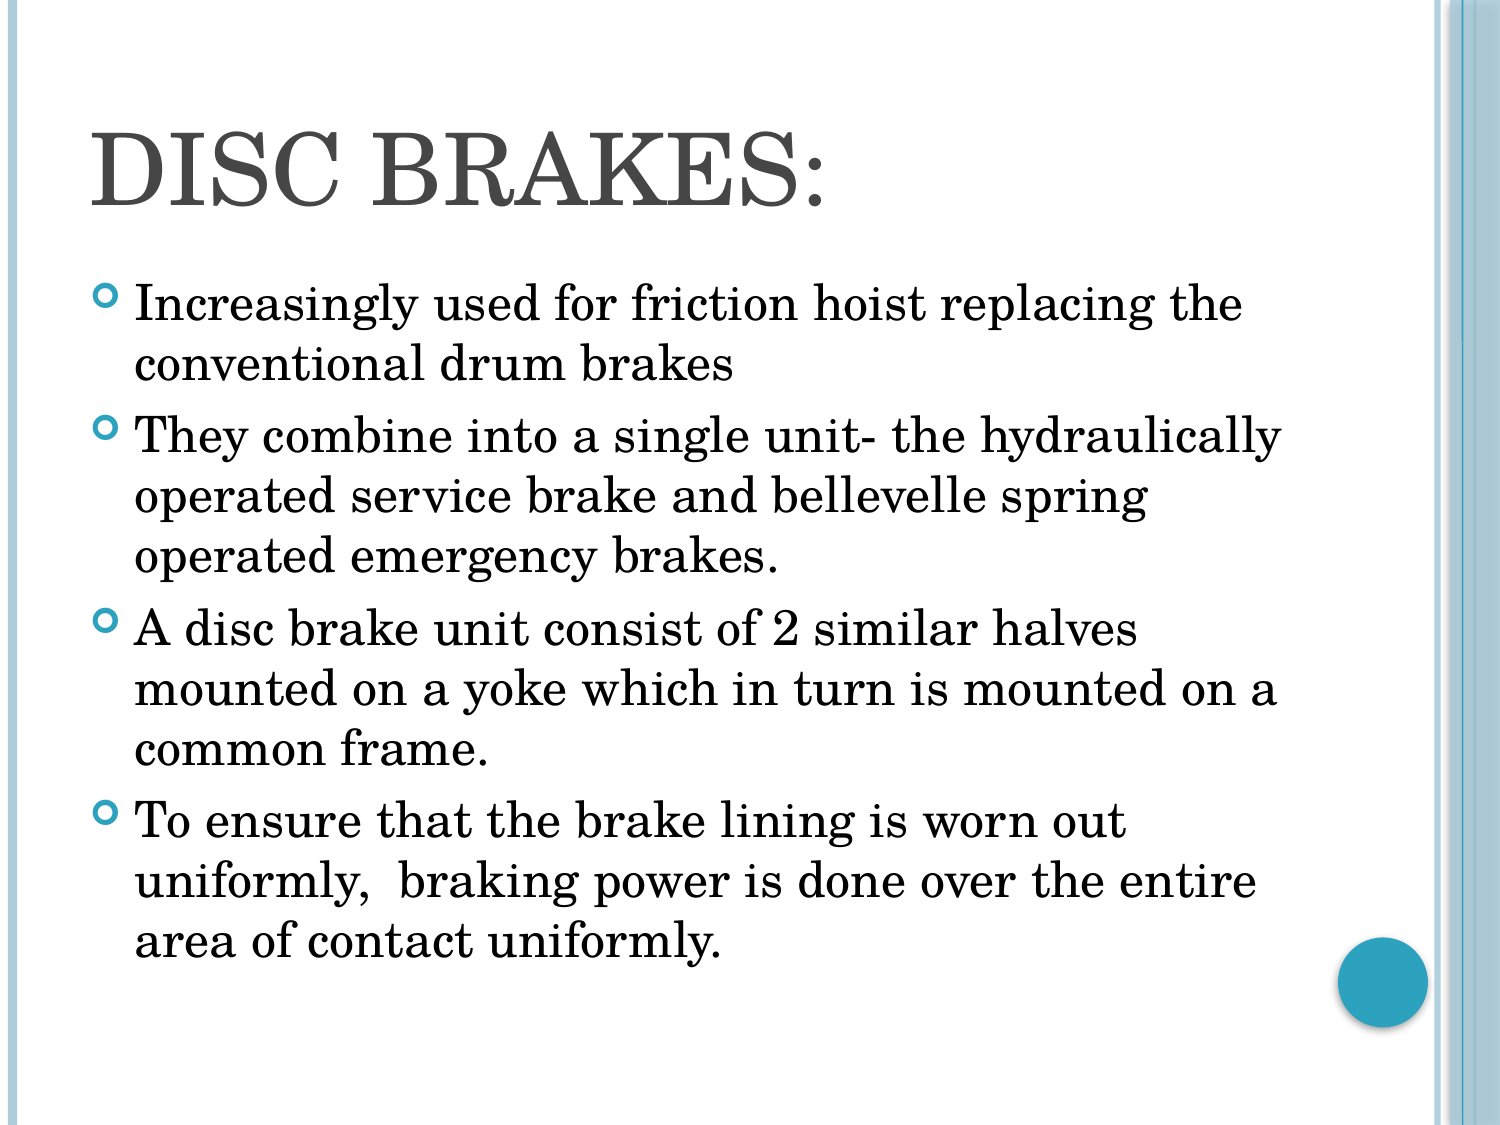

# DISC BRAKES:
Increasingly used for friction hoist replacing the conventional drum brakes
They combine into a single unit- the hydraulically operated service brake and bellevelle spring operated emergency brakes.
A disc brake unit consist of 2 similar halves mounted on a yoke which in turn is mounted on a common frame.
To ensure that the brake lining is worn out uniformly,  braking power is done over the entire area of contact uniformly.